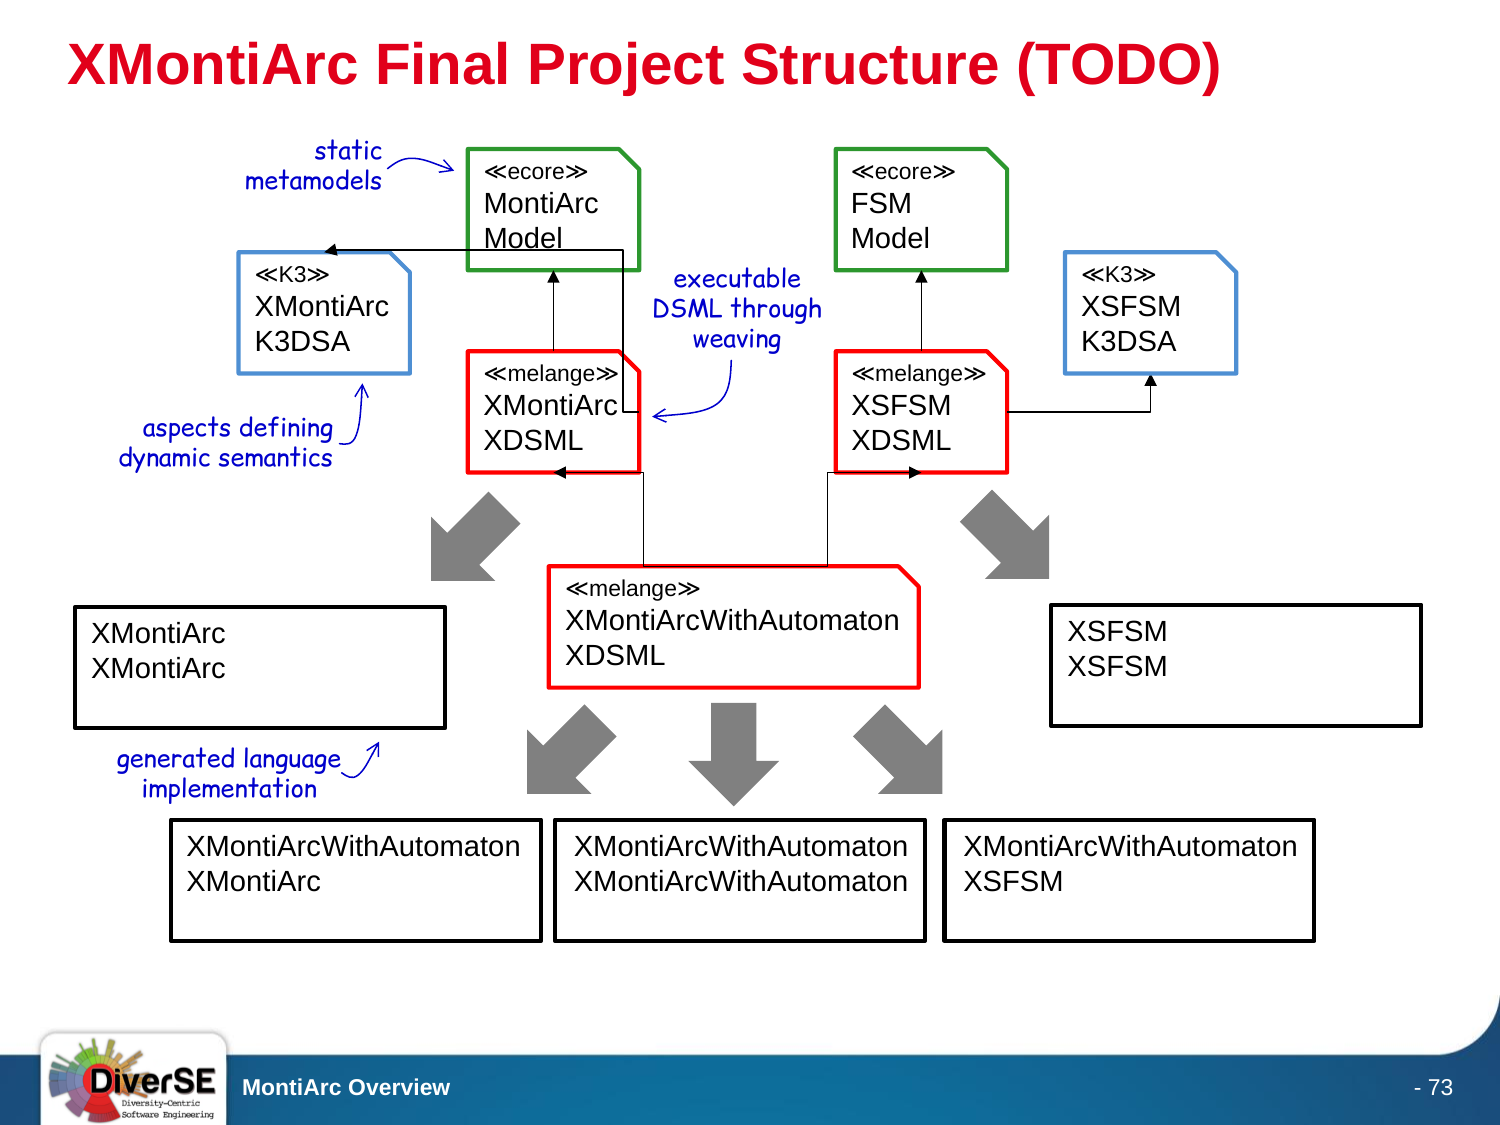

XMontiArc Final Project Structure (TODO)

static
metamodels

≪ecore≫
MontiArc
Model

≪ecore≫
FSM
Model

≪K3≫
XMontiArc
K3DSA

≪K3≫
XSFSM
K3DSA
executable
DSML through
weaving

≪melange≫
XMontiArc
XDSML

≪melange≫
XSFSM
XDSML

aspects defining dynamic semantics

≪melange≫
XMontiArcWithAutomaton
XDSML

XSFSM
XSFSM

XMontiArc
XMontiArc

generated language implementation

XMontiArcWithAutomaton
XMontiArc

XMontiArcWithAutomaton
XMontiArcWithAutomaton

XMontiArcWithAutomaton
XSFSM
MontiArc Overview
- 73